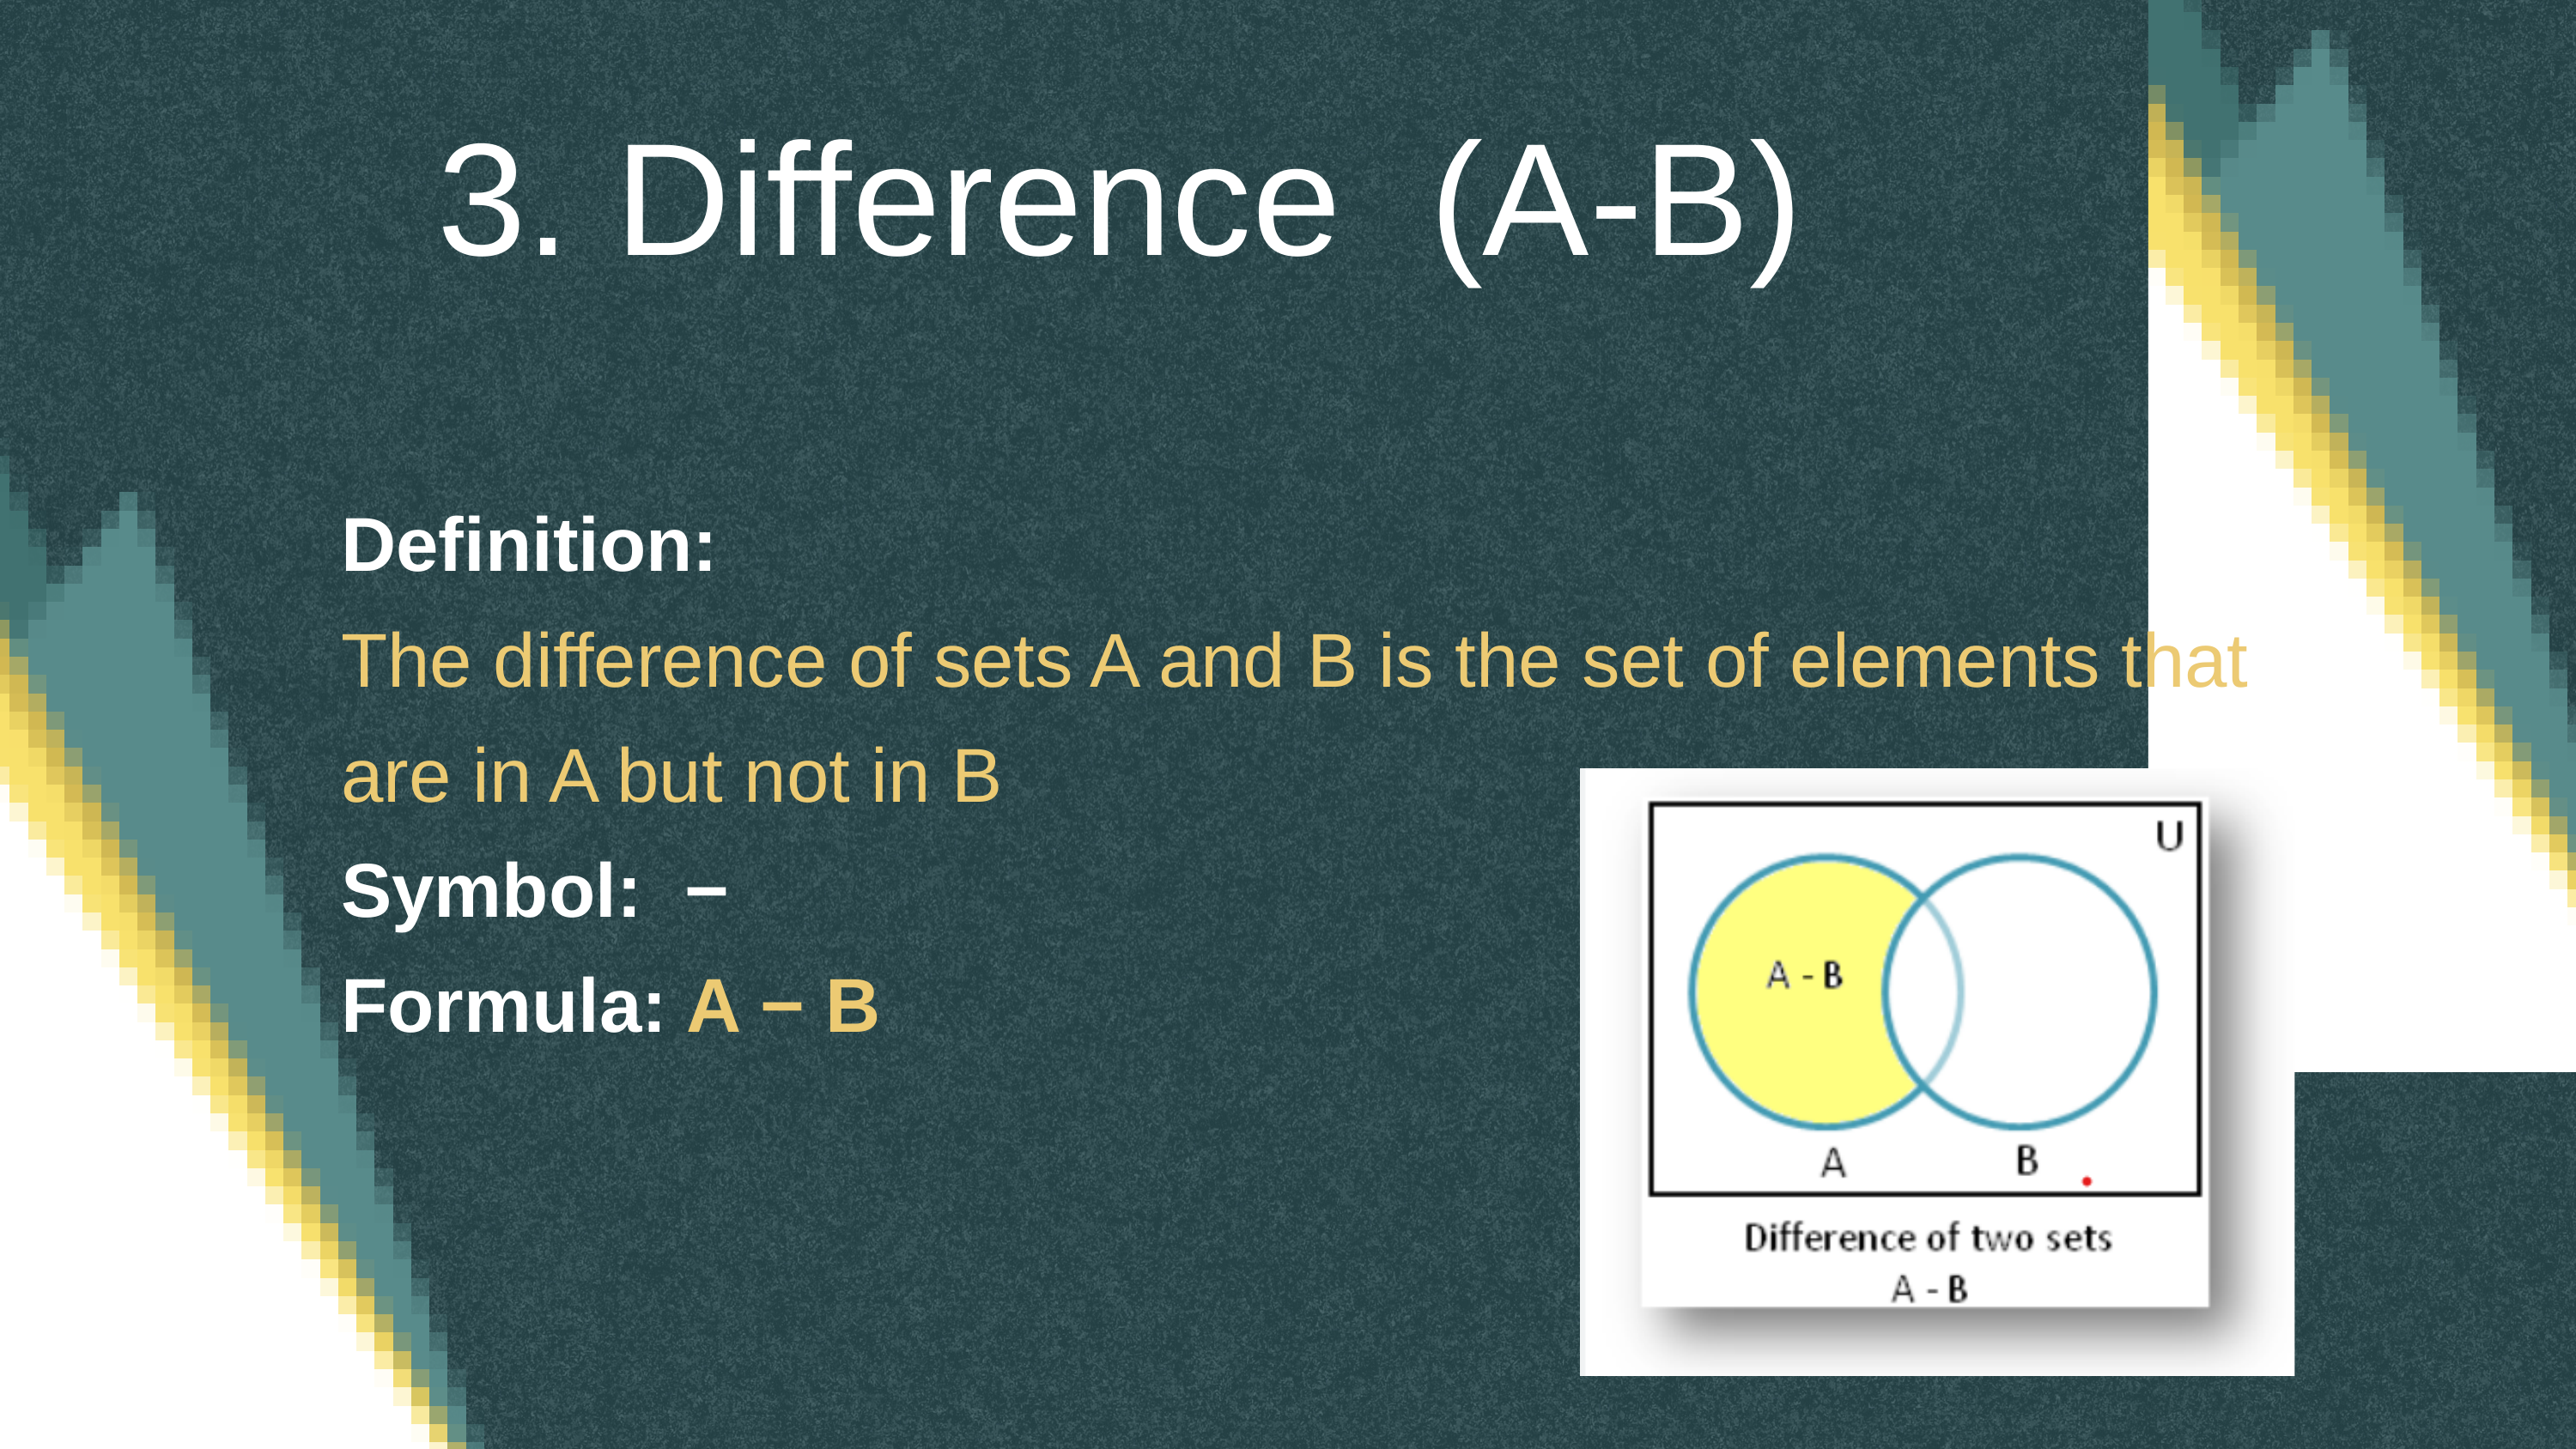

3. Difference  (A-B)

Definition:
The difference of sets A and B is the set of elements that are in A but not in B
Symbol:  −
Formula: A − B